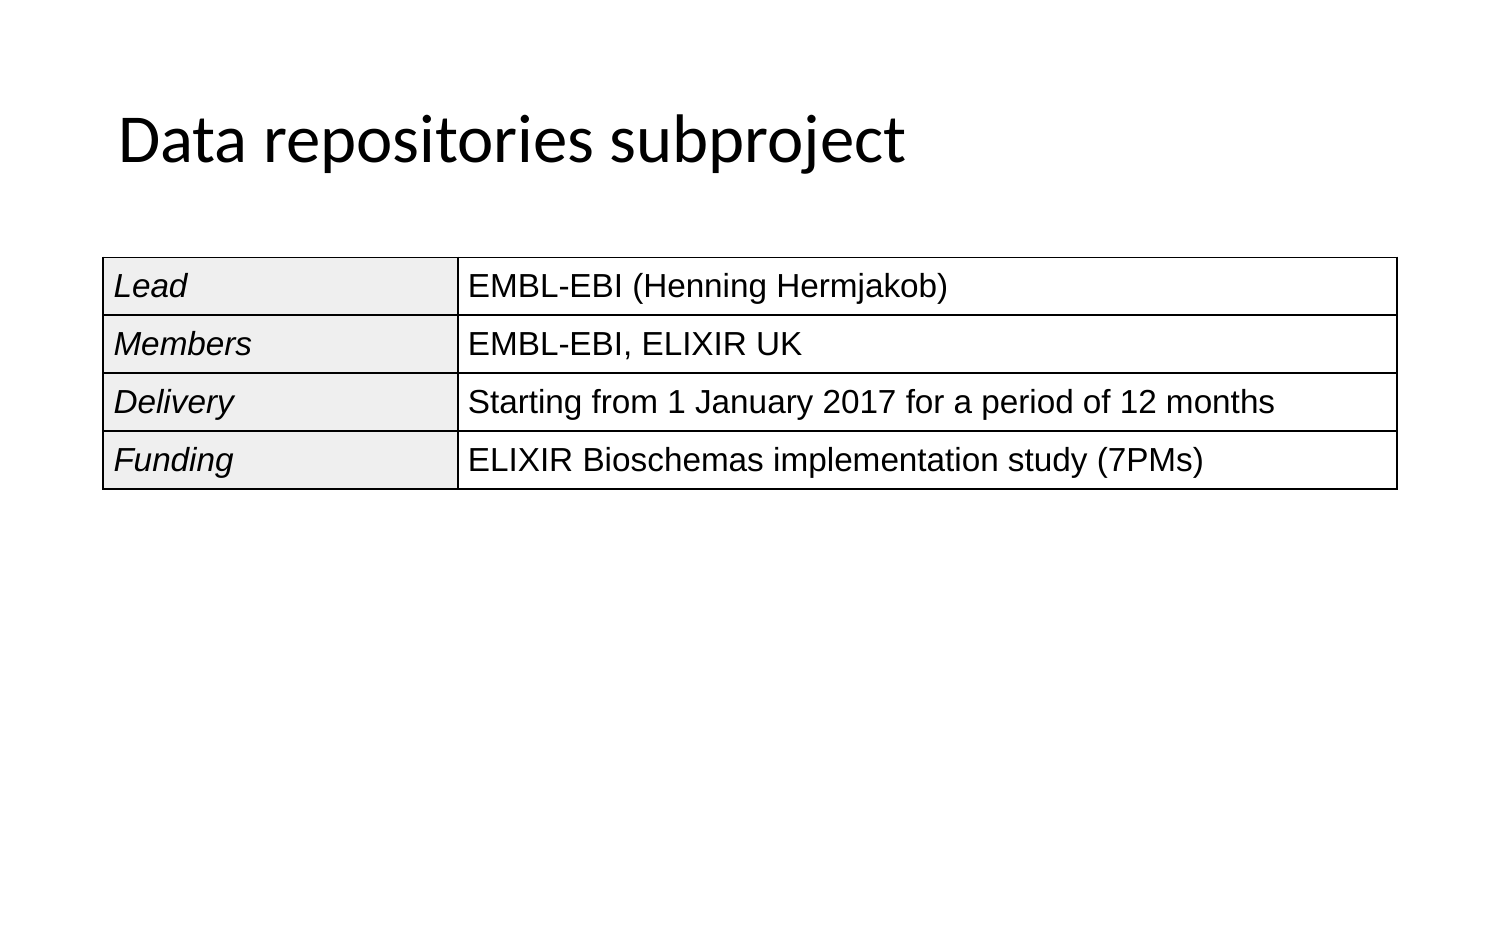

# Data repositories subproject
| Lead | EMBL-EBI (Henning Hermjakob) |
| --- | --- |
| Members | EMBL-EBI, ELIXIR UK |
| Delivery | Starting from 1 January 2017 for a period of 12 months |
| Funding | ELIXIR Bioschemas implementation study (7PMs) |